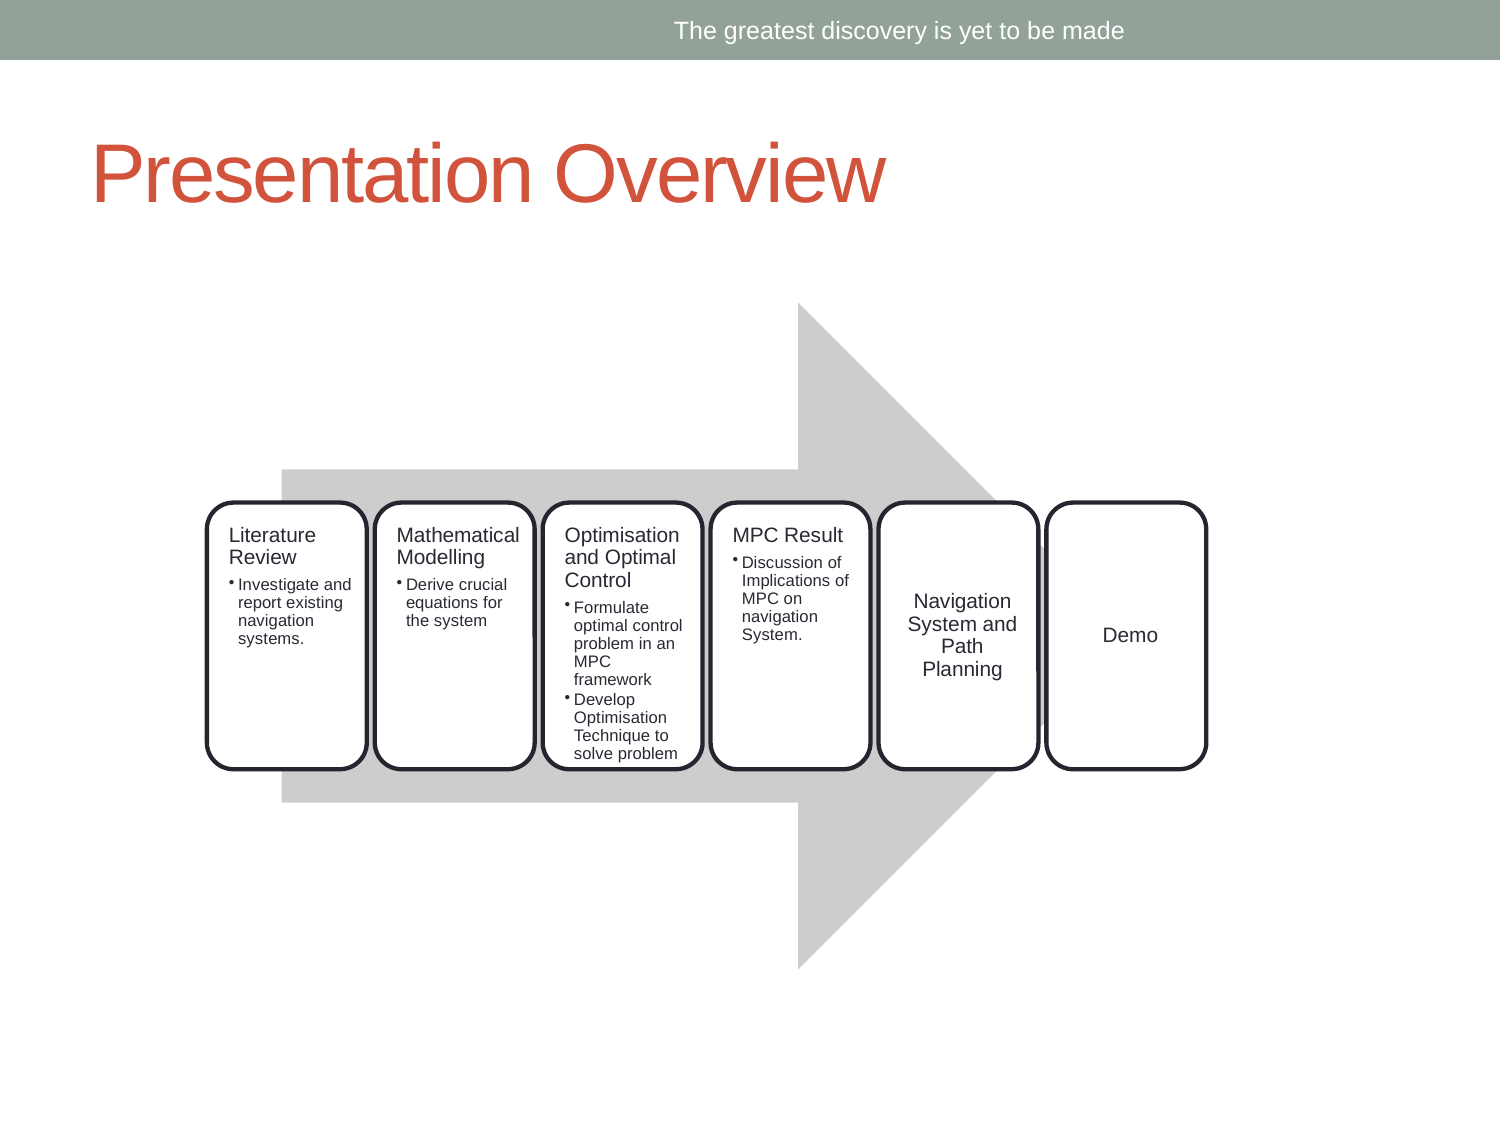

The greatest discovery is yet to be made
# Presentation Overview
Literature Review
Investigate and report existing navigation systems.
Mathematical Modelling
Derive crucial equations for the system
Optimisation and Optimal Control
Formulate optimal control problem in an MPC framework
Develop Optimisation Technique to solve problem
MPC Result
Discussion of Implications of MPC on navigation System.
Navigation System and Path Planning
Demo